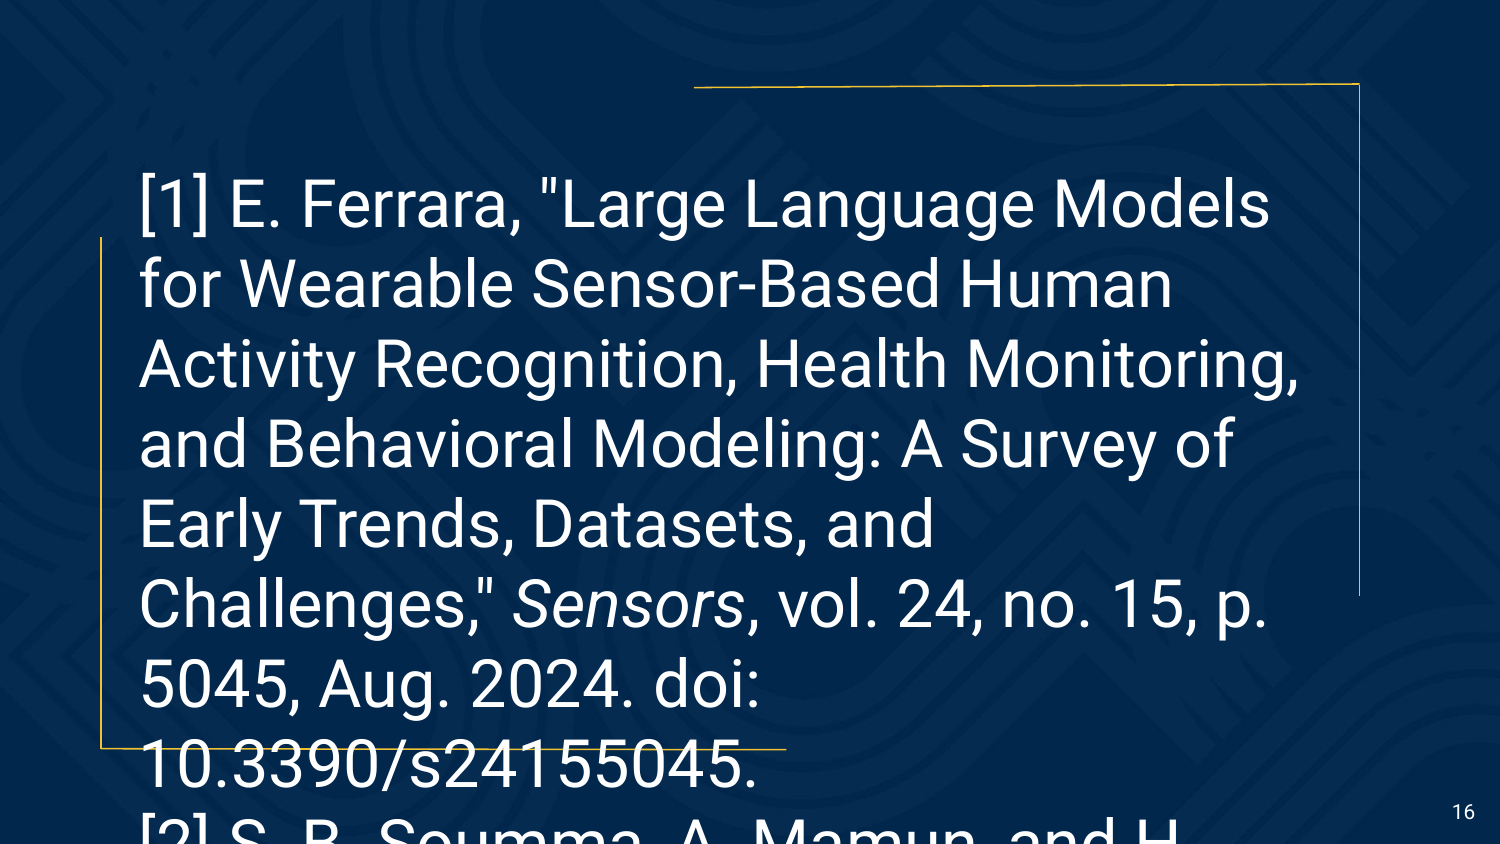

[1] E. Ferrara, "Large Language Models for Wearable Sensor-Based Human Activity Recognition, Health Monitoring, and Behavioral Modeling: A Survey of Early Trends, Datasets, and Challenges," Sensors, vol. 24, no. 15, p. 5045, Aug. 2024. doi: 10.3390/s24155045.
[2] S. B. Soumma, A. Mamun, and H. Ghasemzadeh, "AI-powered wearable sensors for health monitoring and clinical decision making," Current Opinion in Biomedical Engineering, vol. 36, p. 100628, 2025. doi: 10.1016/j.cobme.2025.100628.
16